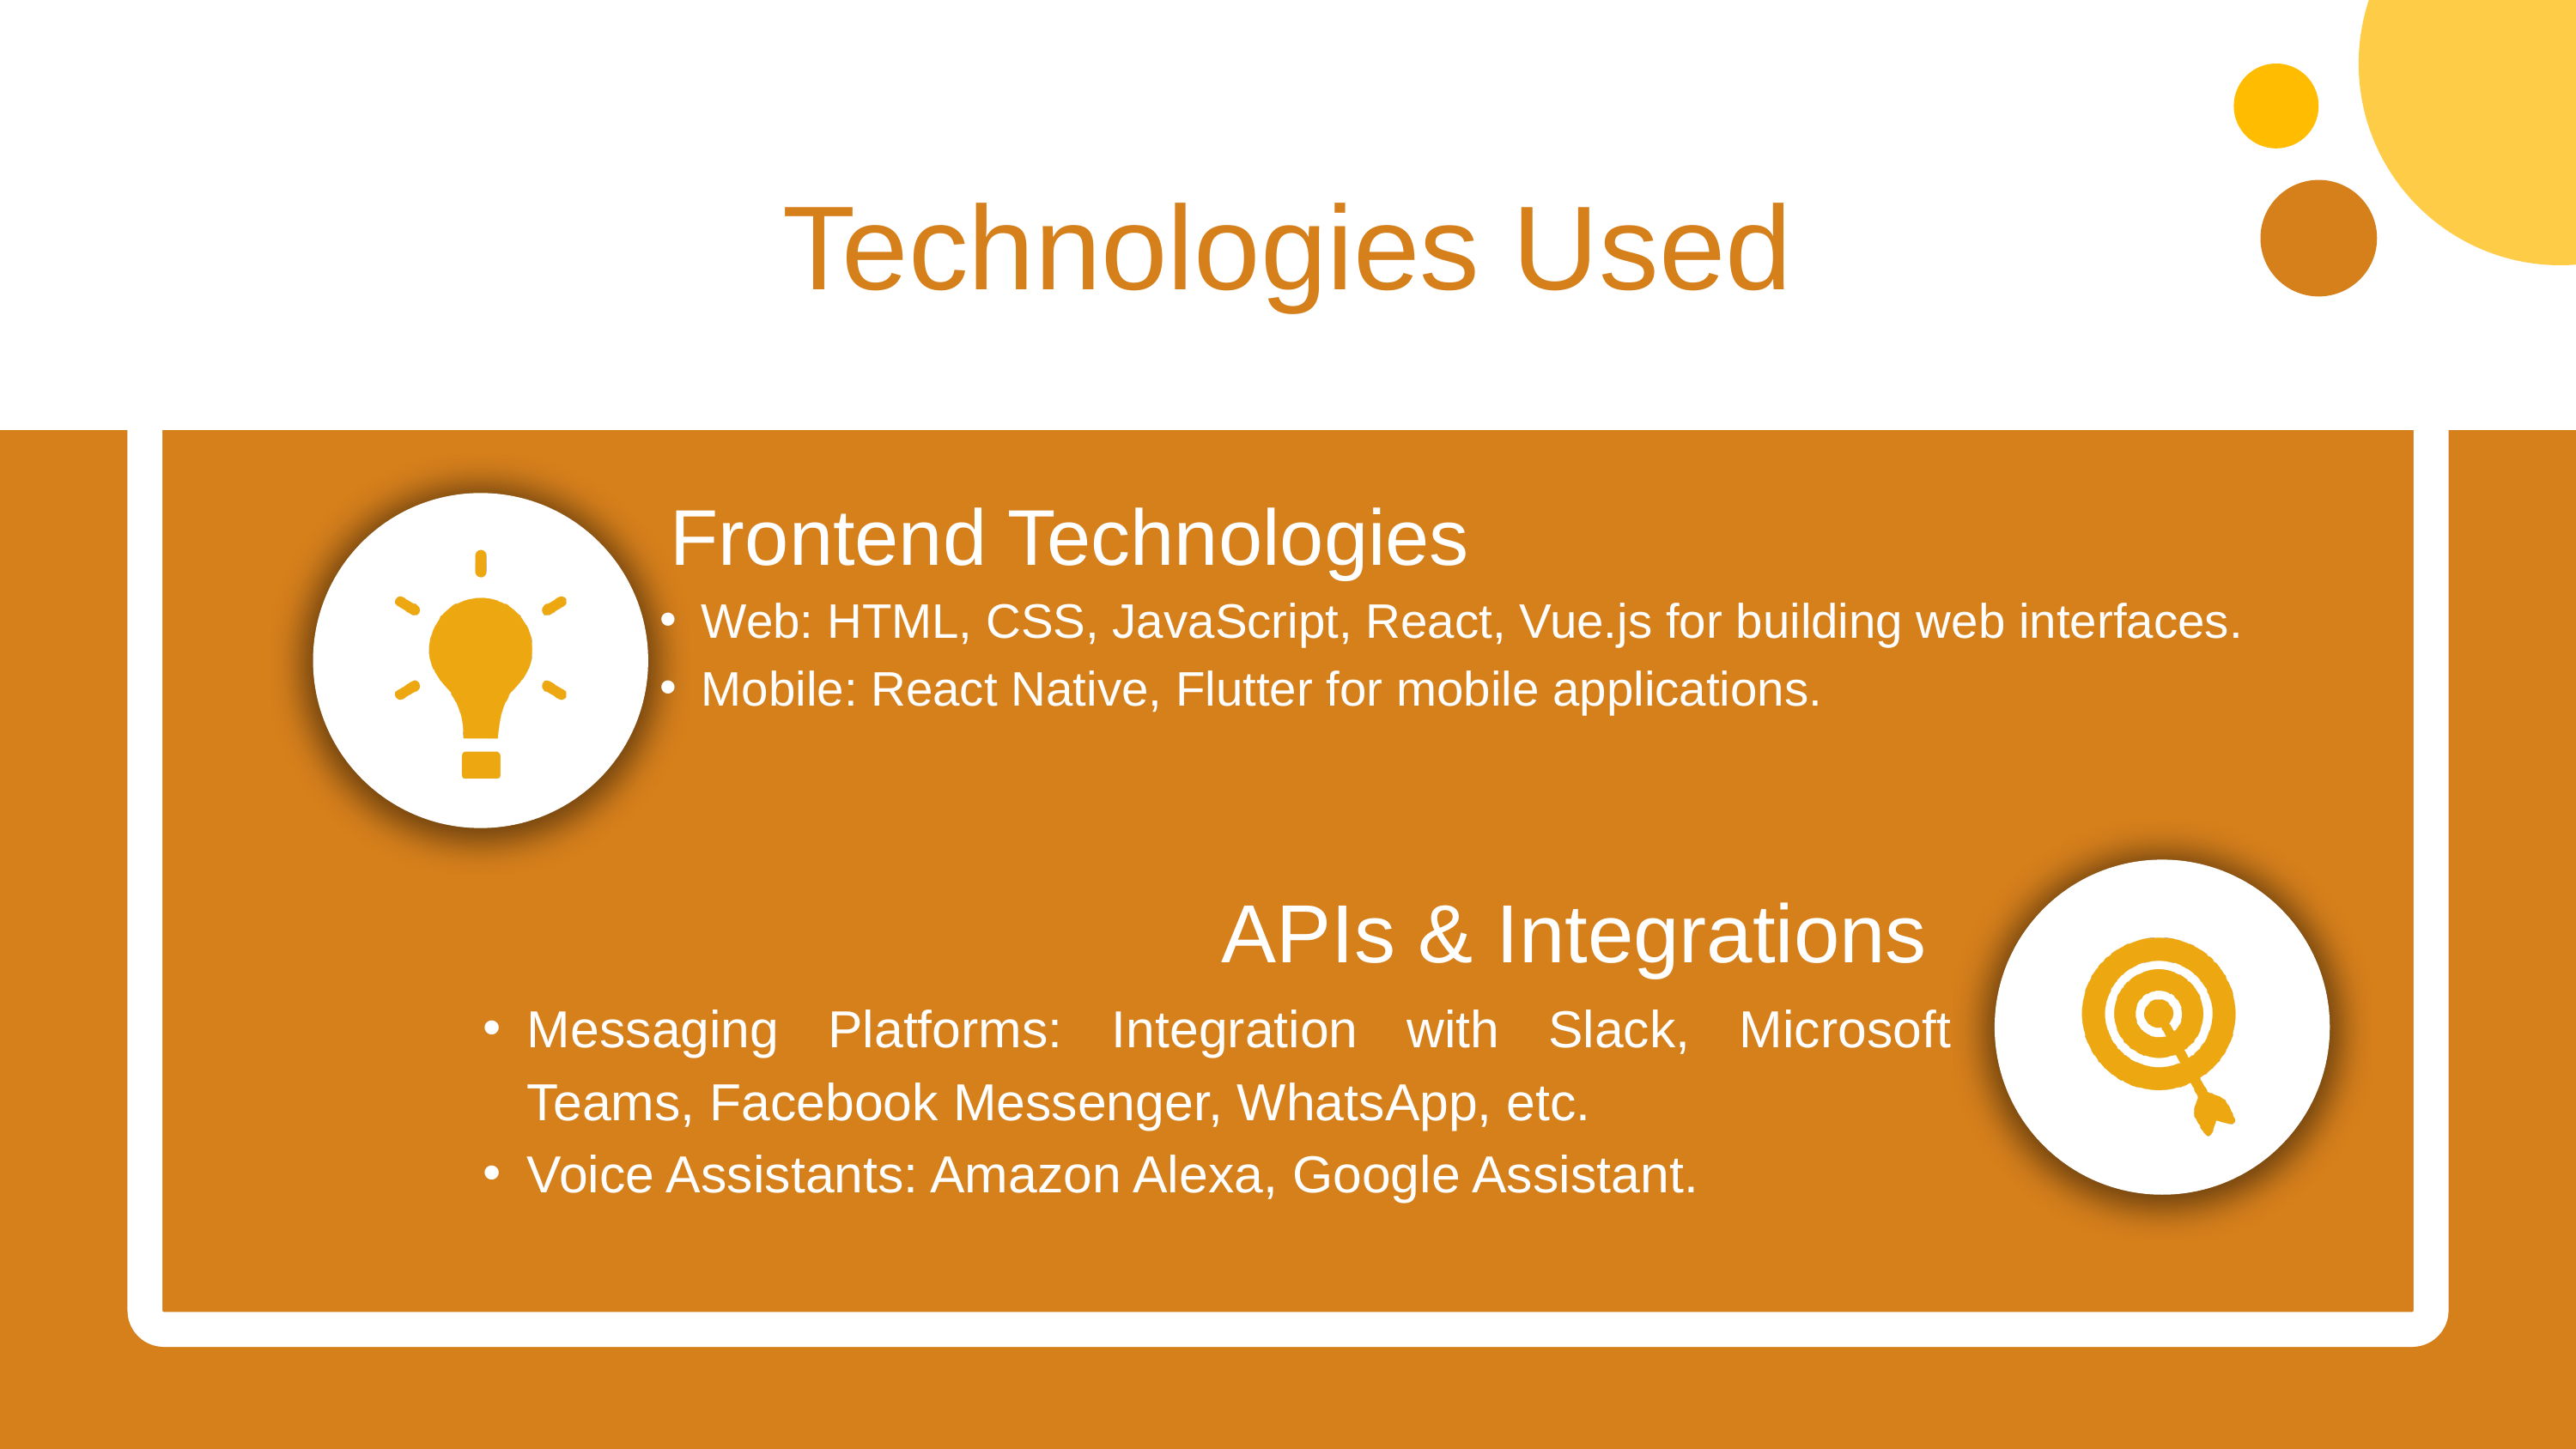

Technologies Used

 Frontend Technologies

Web: HTML, CSS, JavaScript, React, Vue.js for building web interfaces.
Mobile: React Native, Flutter for mobile applications.

 APIs & Integrations

Messaging Platforms: Integration with Slack, Microsoft Teams, Facebook Messenger, WhatsApp, etc.
Voice Assistants: Amazon Alexa, Google Assistant.